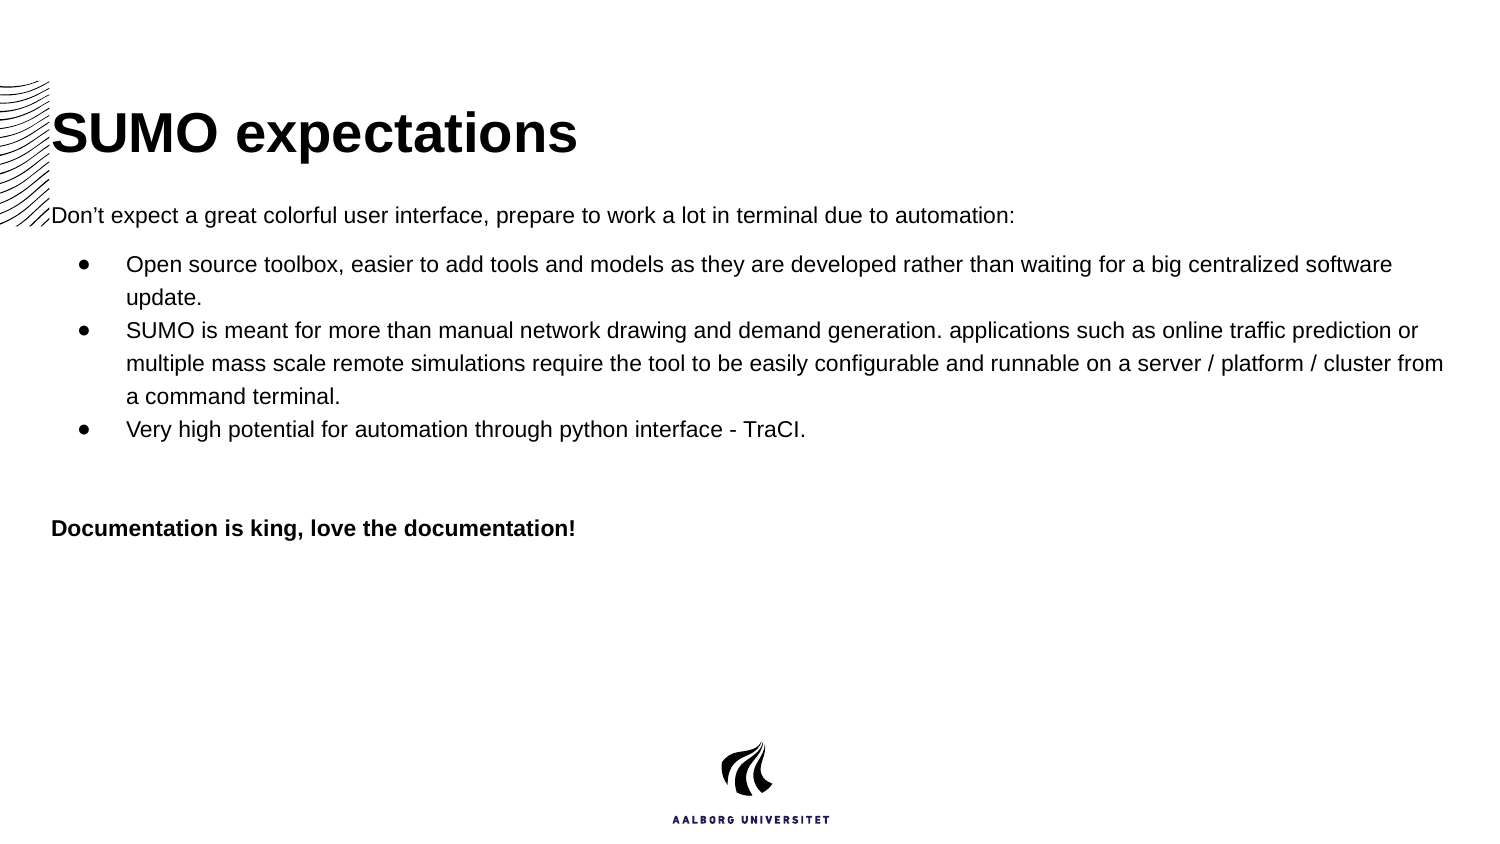

# SUMO expectations
Don’t expect a great colorful user interface, prepare to work a lot in terminal due to automation:
Open source toolbox, easier to add tools and models as they are developed rather than waiting for a big centralized software update.
SUMO is meant for more than manual network drawing and demand generation. applications such as online traffic prediction or multiple mass scale remote simulations require the tool to be easily configurable and runnable on a server / platform / cluster from a command terminal.
Very high potential for automation through python interface - TraCI.

Documentation is king, love the documentation!